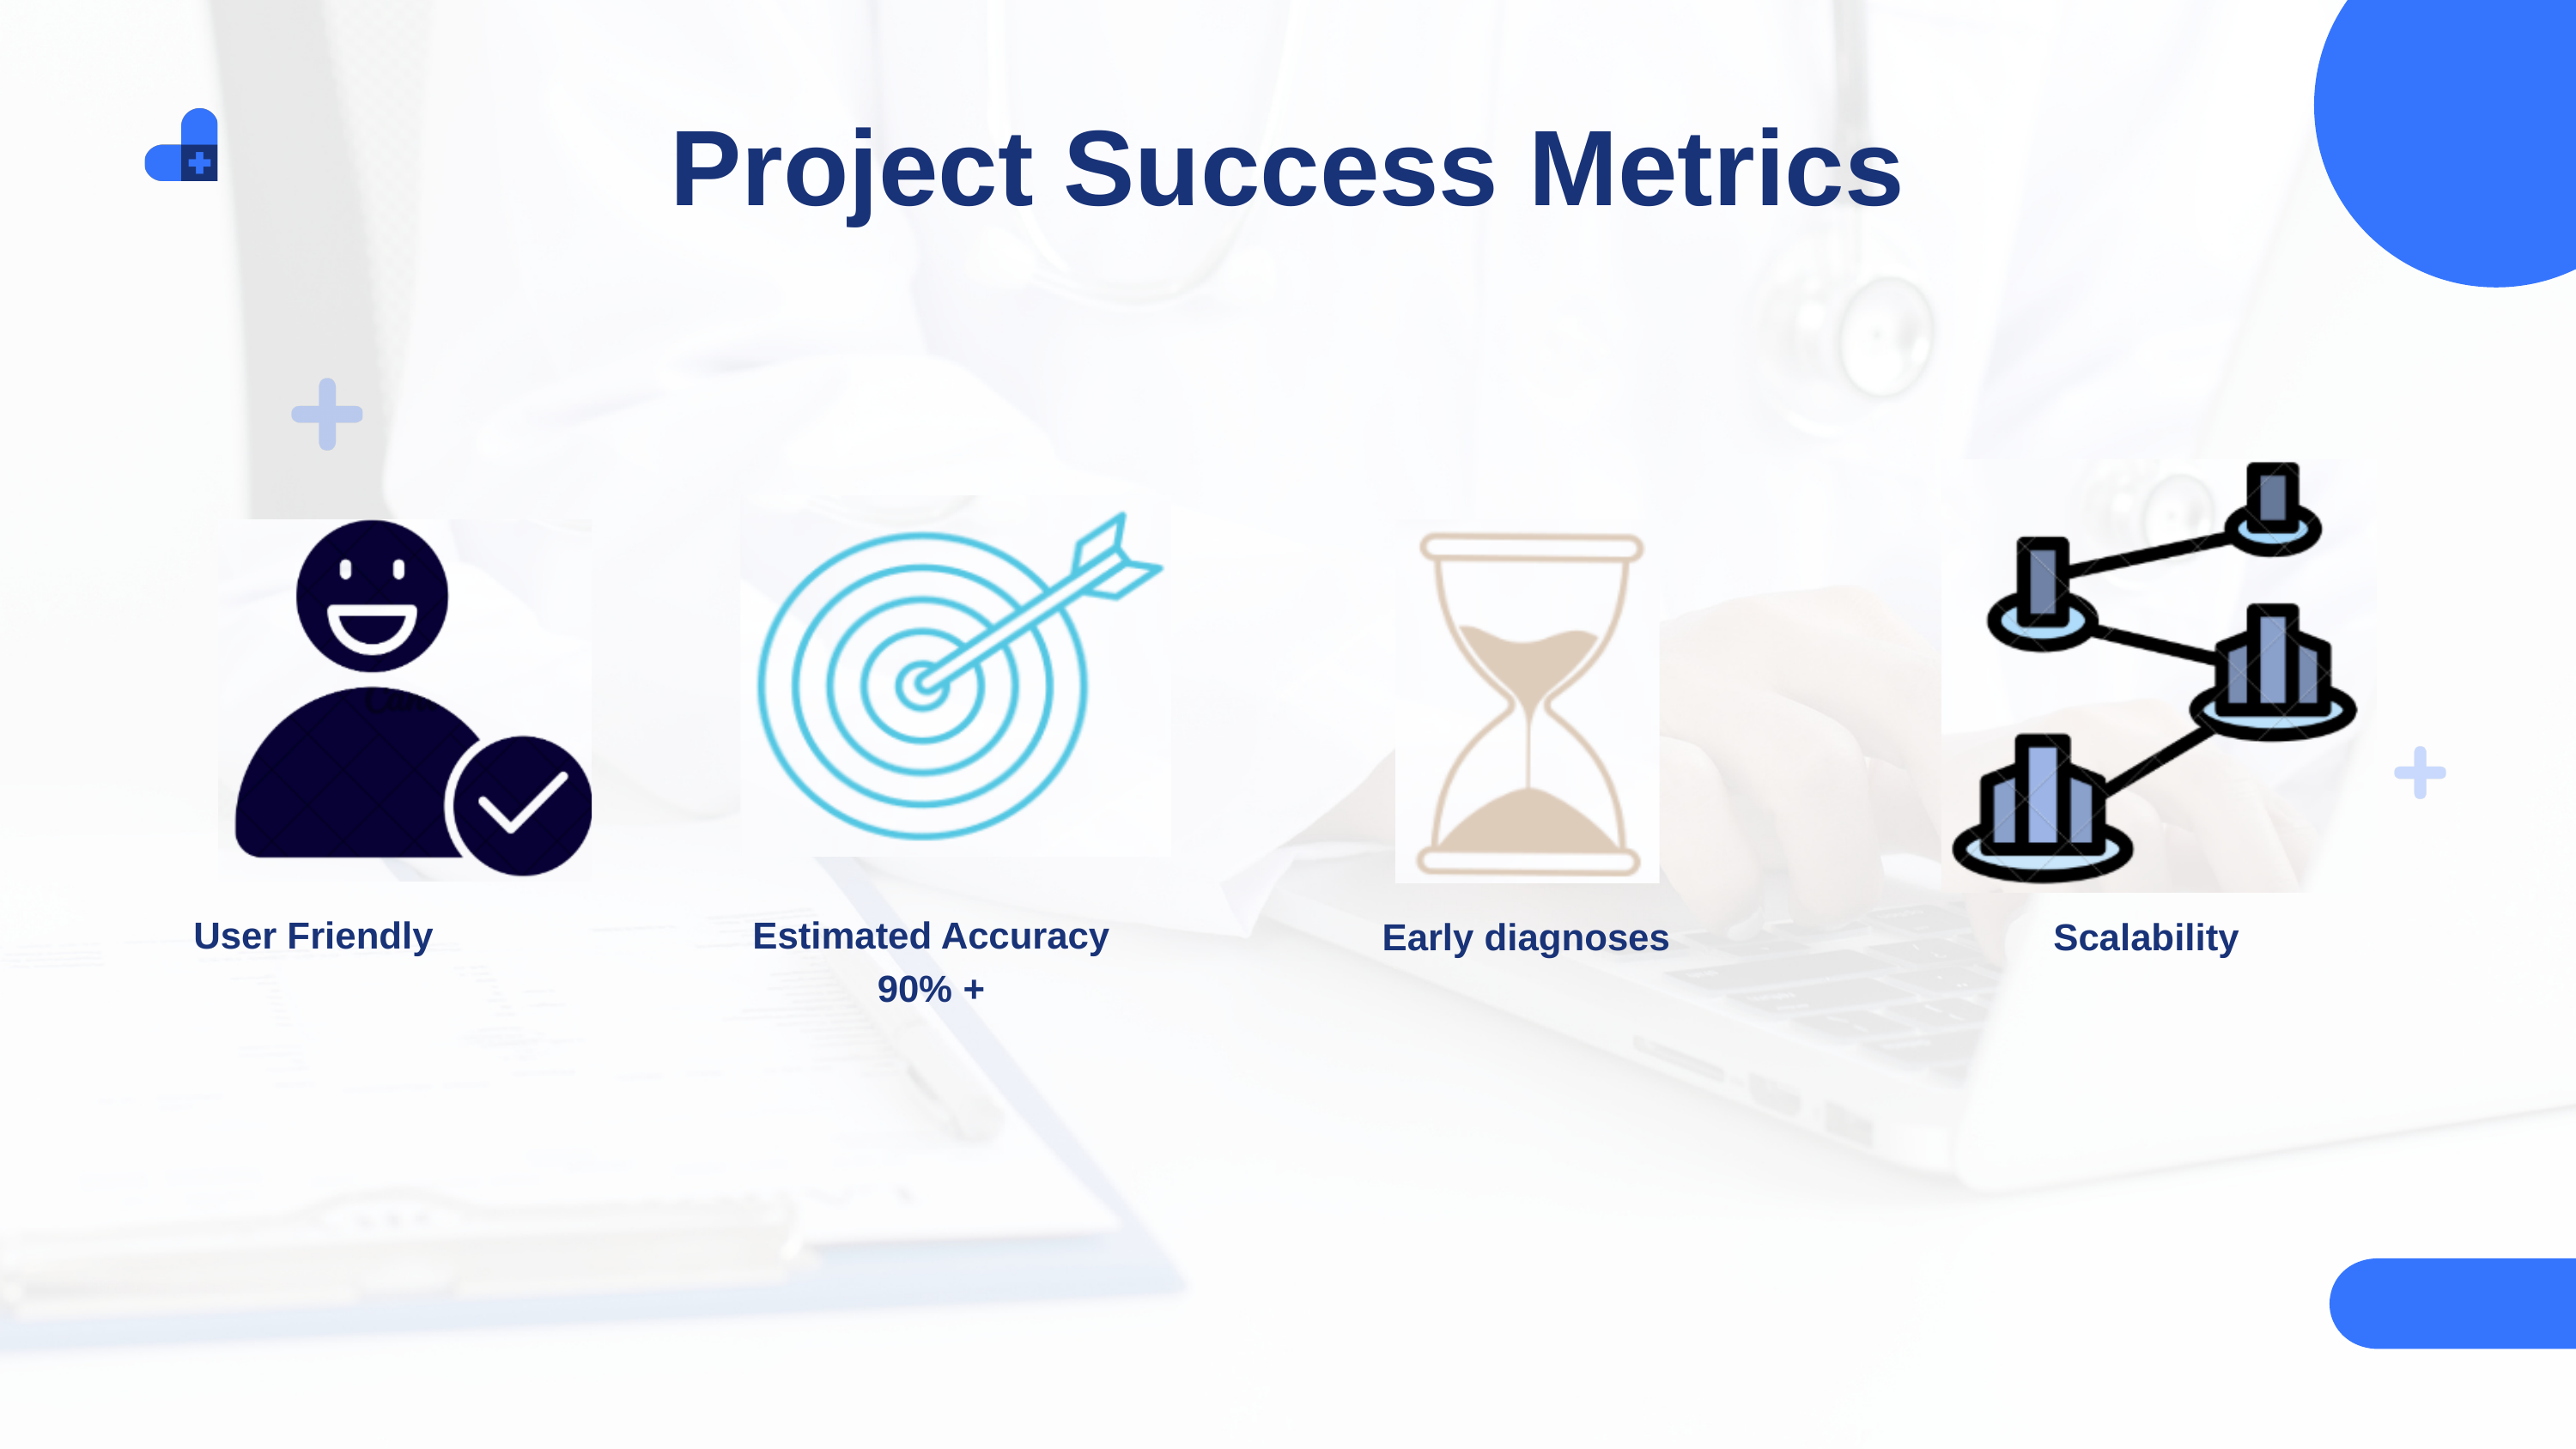

Project Success Metrics

User Friendly
Estimated Accuracy
90% +
Early diagnoses
Scalability